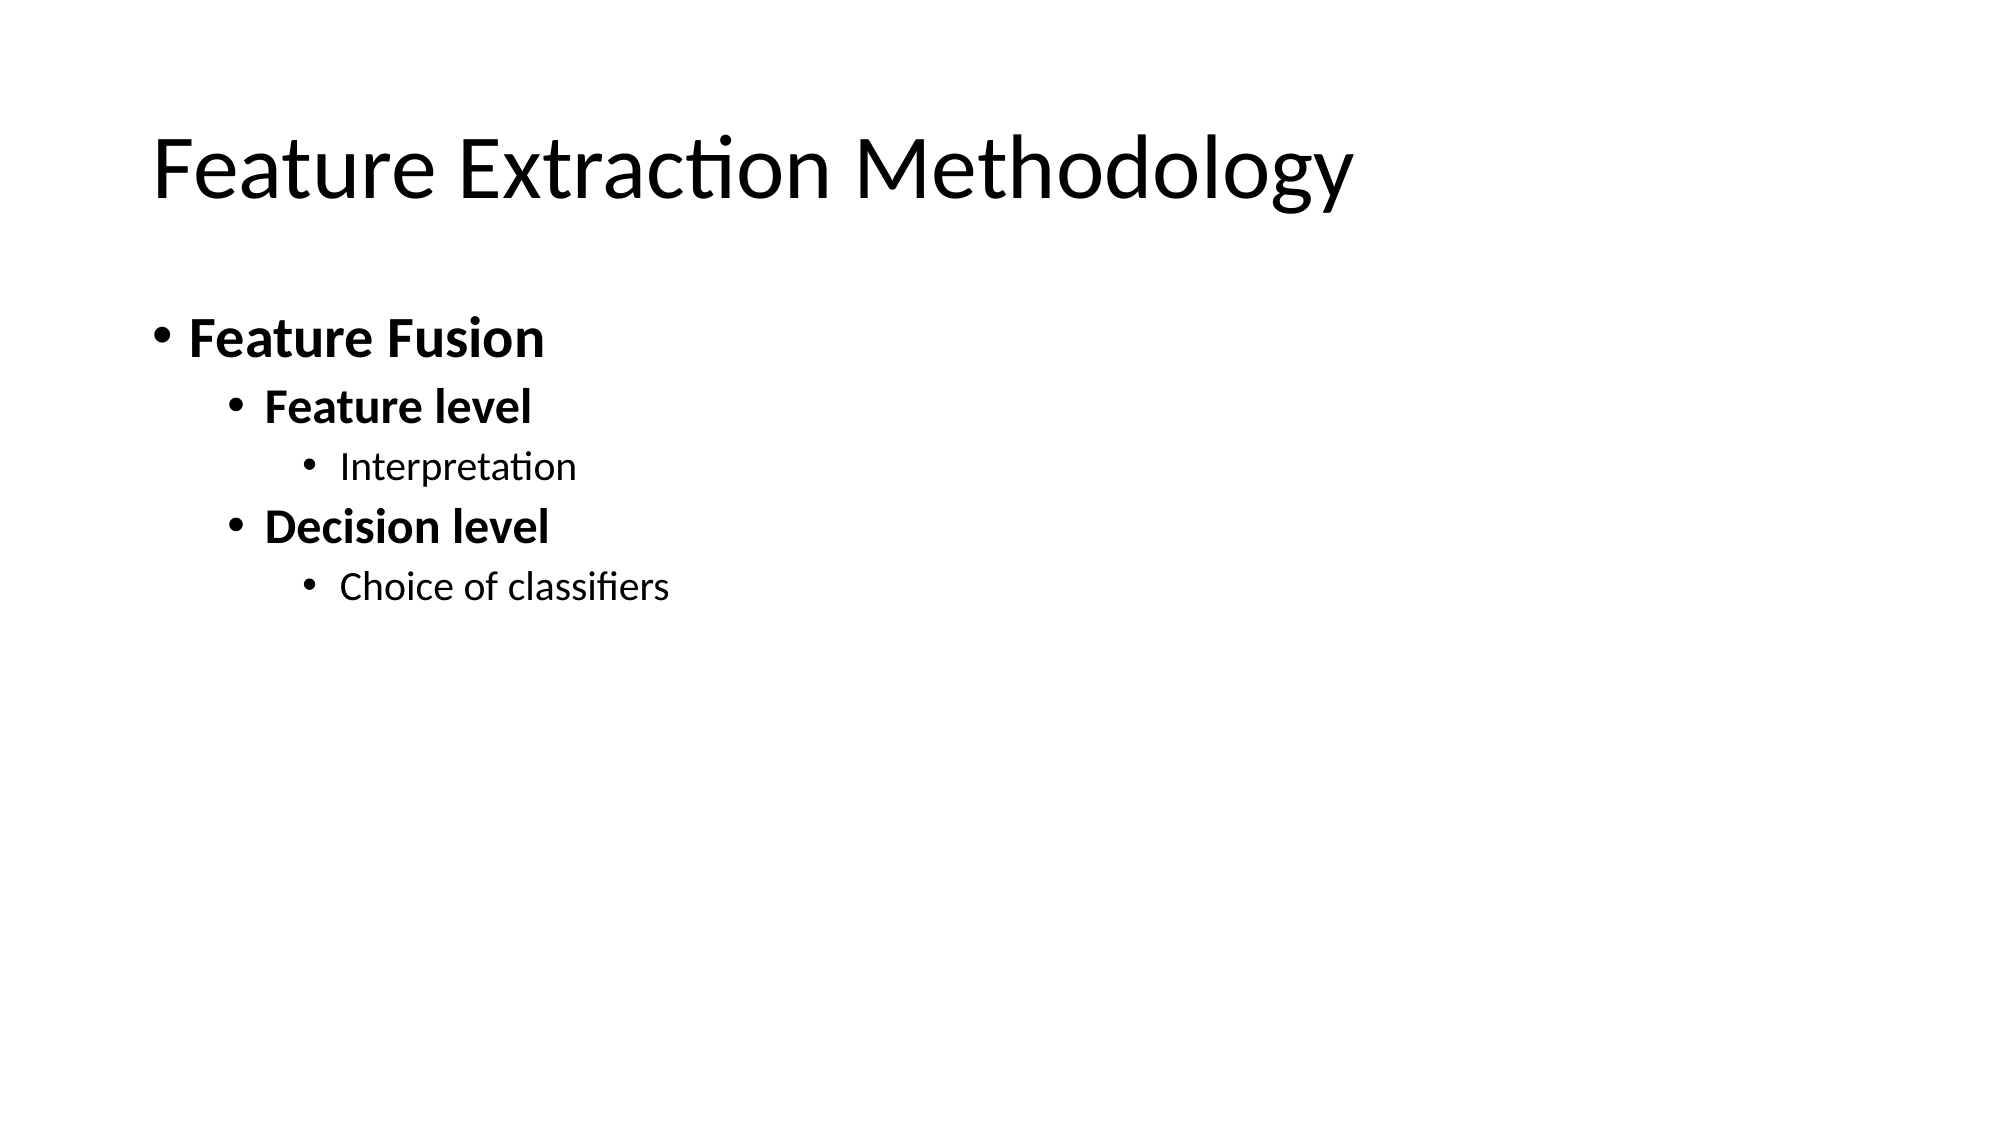

# Feature Extraction Methodology
Feature Fusion
Feature level
Interpretation
Decision level
Choice of classifiers